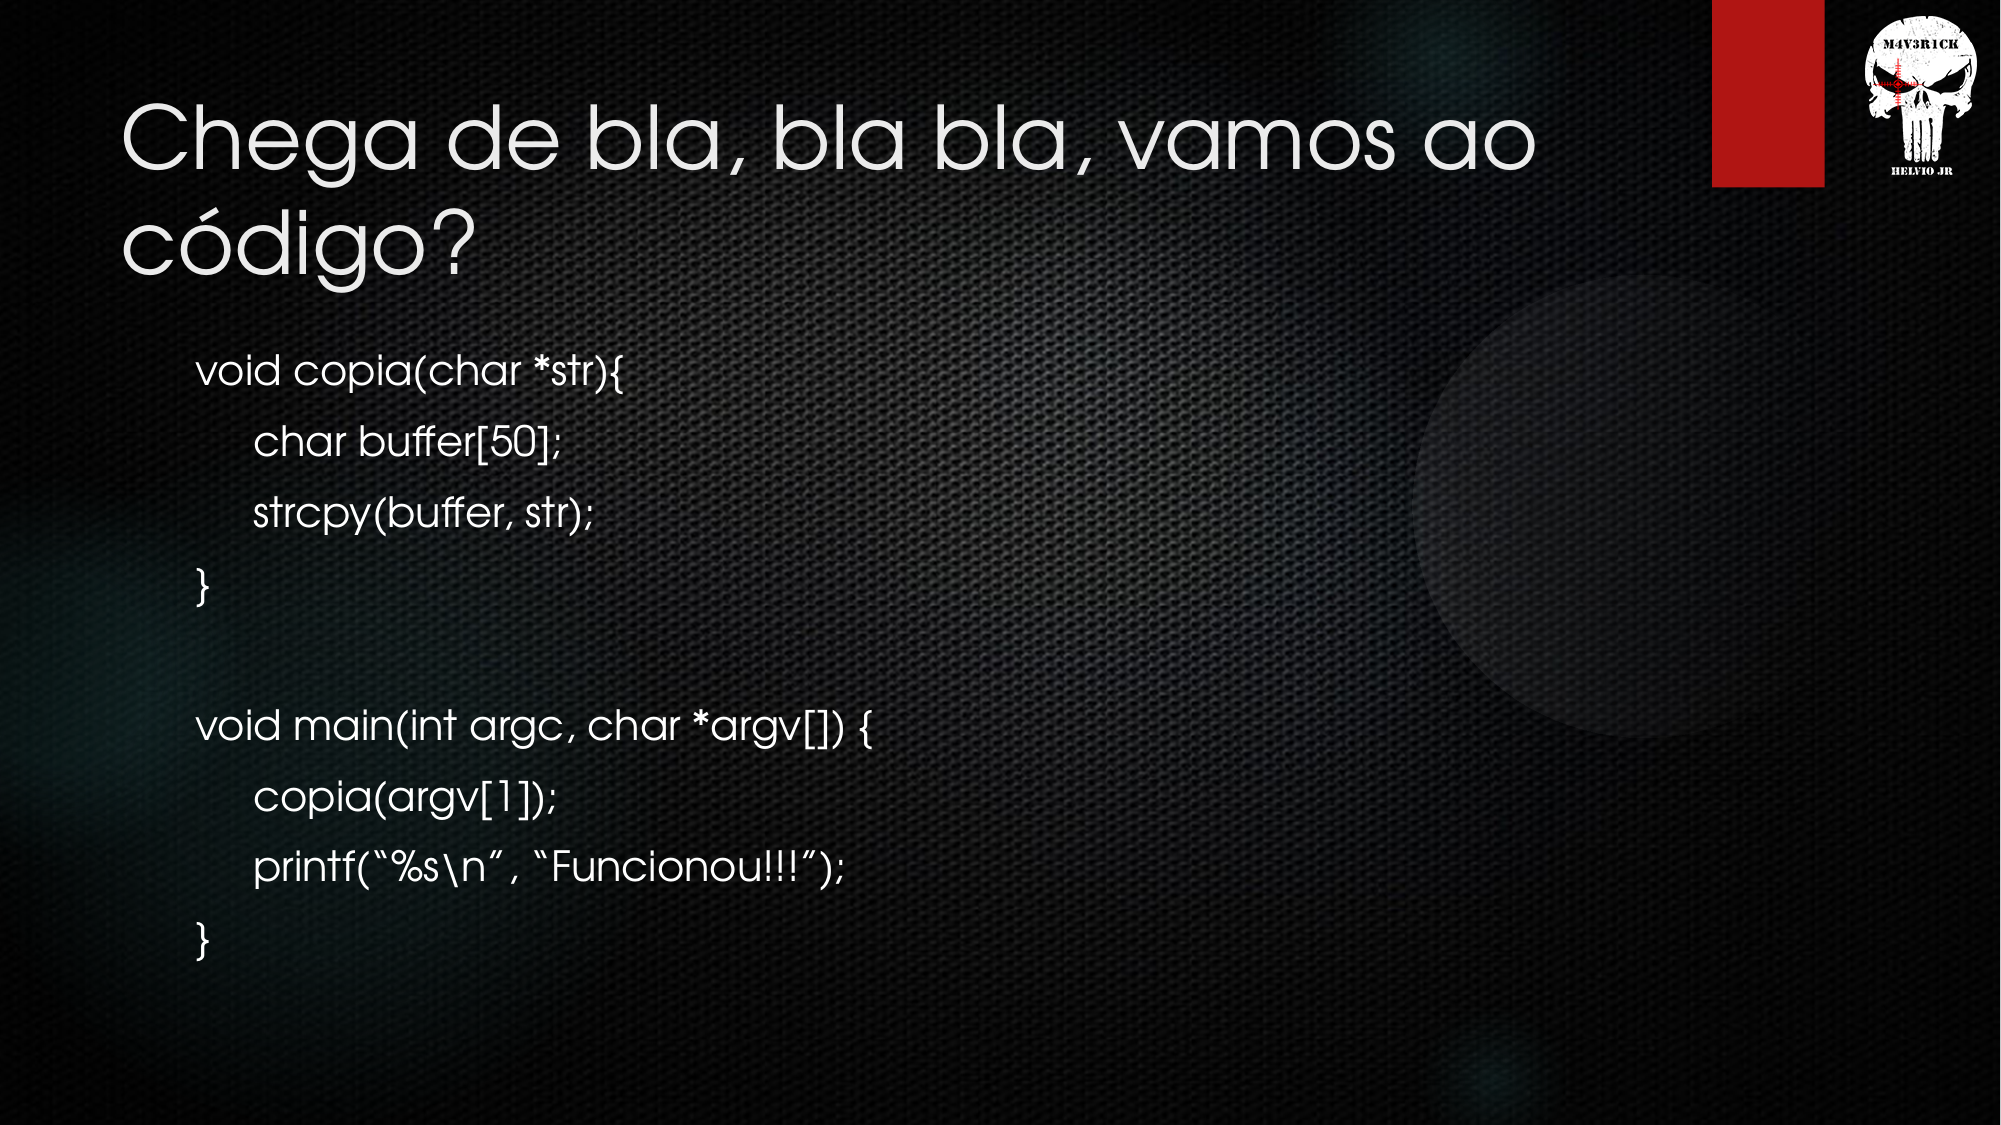

Chega de bla, bla bla, vamos ao código?
void copia(char *str){
     char buffer[50];
     strcpy(buffer, str);
}

void main(int argc, char *argv[]) {
     copia(argv[1]);
     printf(“%s\n”, “Funcionou!!!”);
}